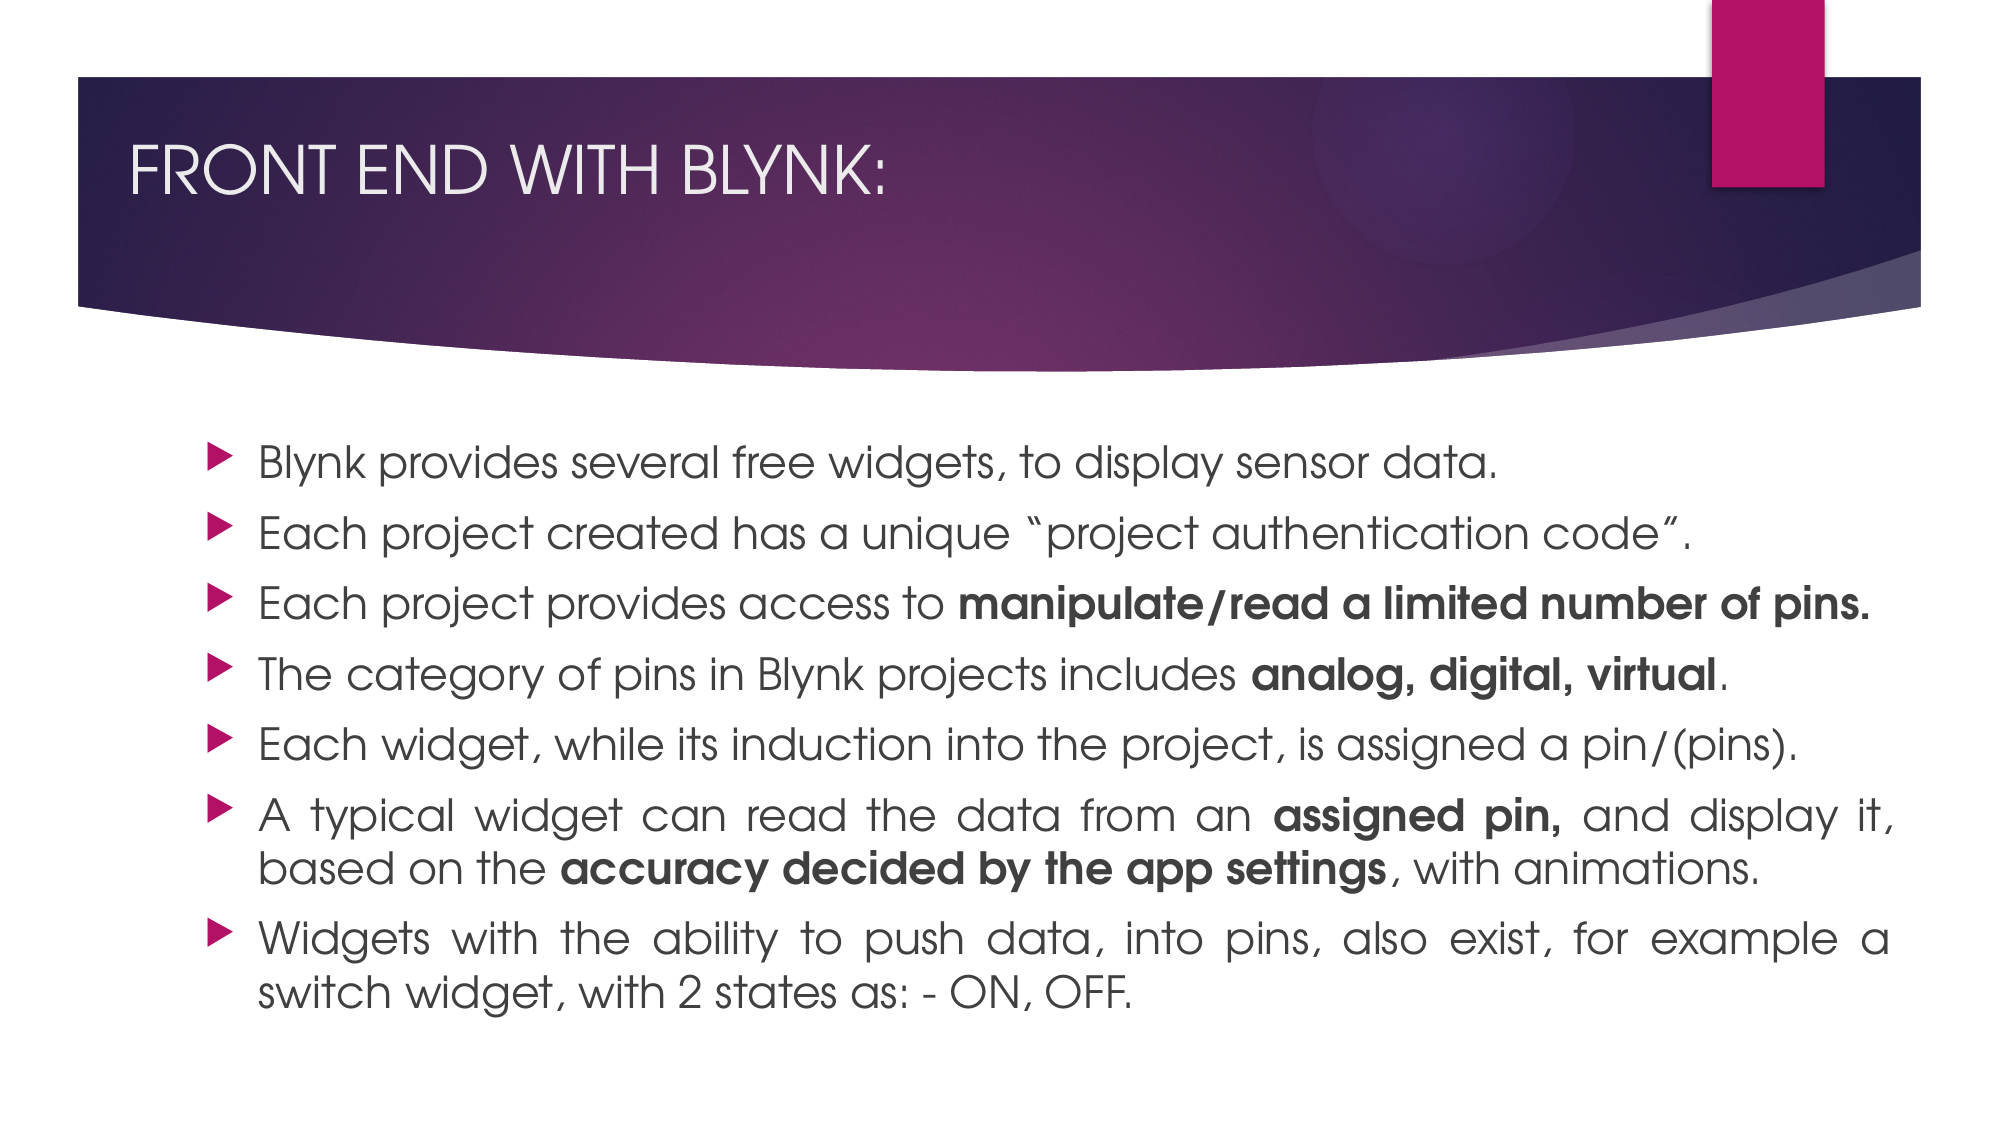

# FRONT END WITH BLYNK:
Blynk provides several free widgets, to display sensor data.
Each project created has a unique “project authentication code”.
Each project provides access to manipulate/read a limited number of pins.
The category of pins in Blynk projects includes analog, digital, virtual.
Each widget, while its induction into the project, is assigned a pin/(pins).
A typical widget can read the data from an assigned pin, and display it, based on the accuracy decided by the app settings, with animations.
Widgets with the ability to push data, into pins, also exist, for example a switch widget, with 2 states as: - ON, OFF.